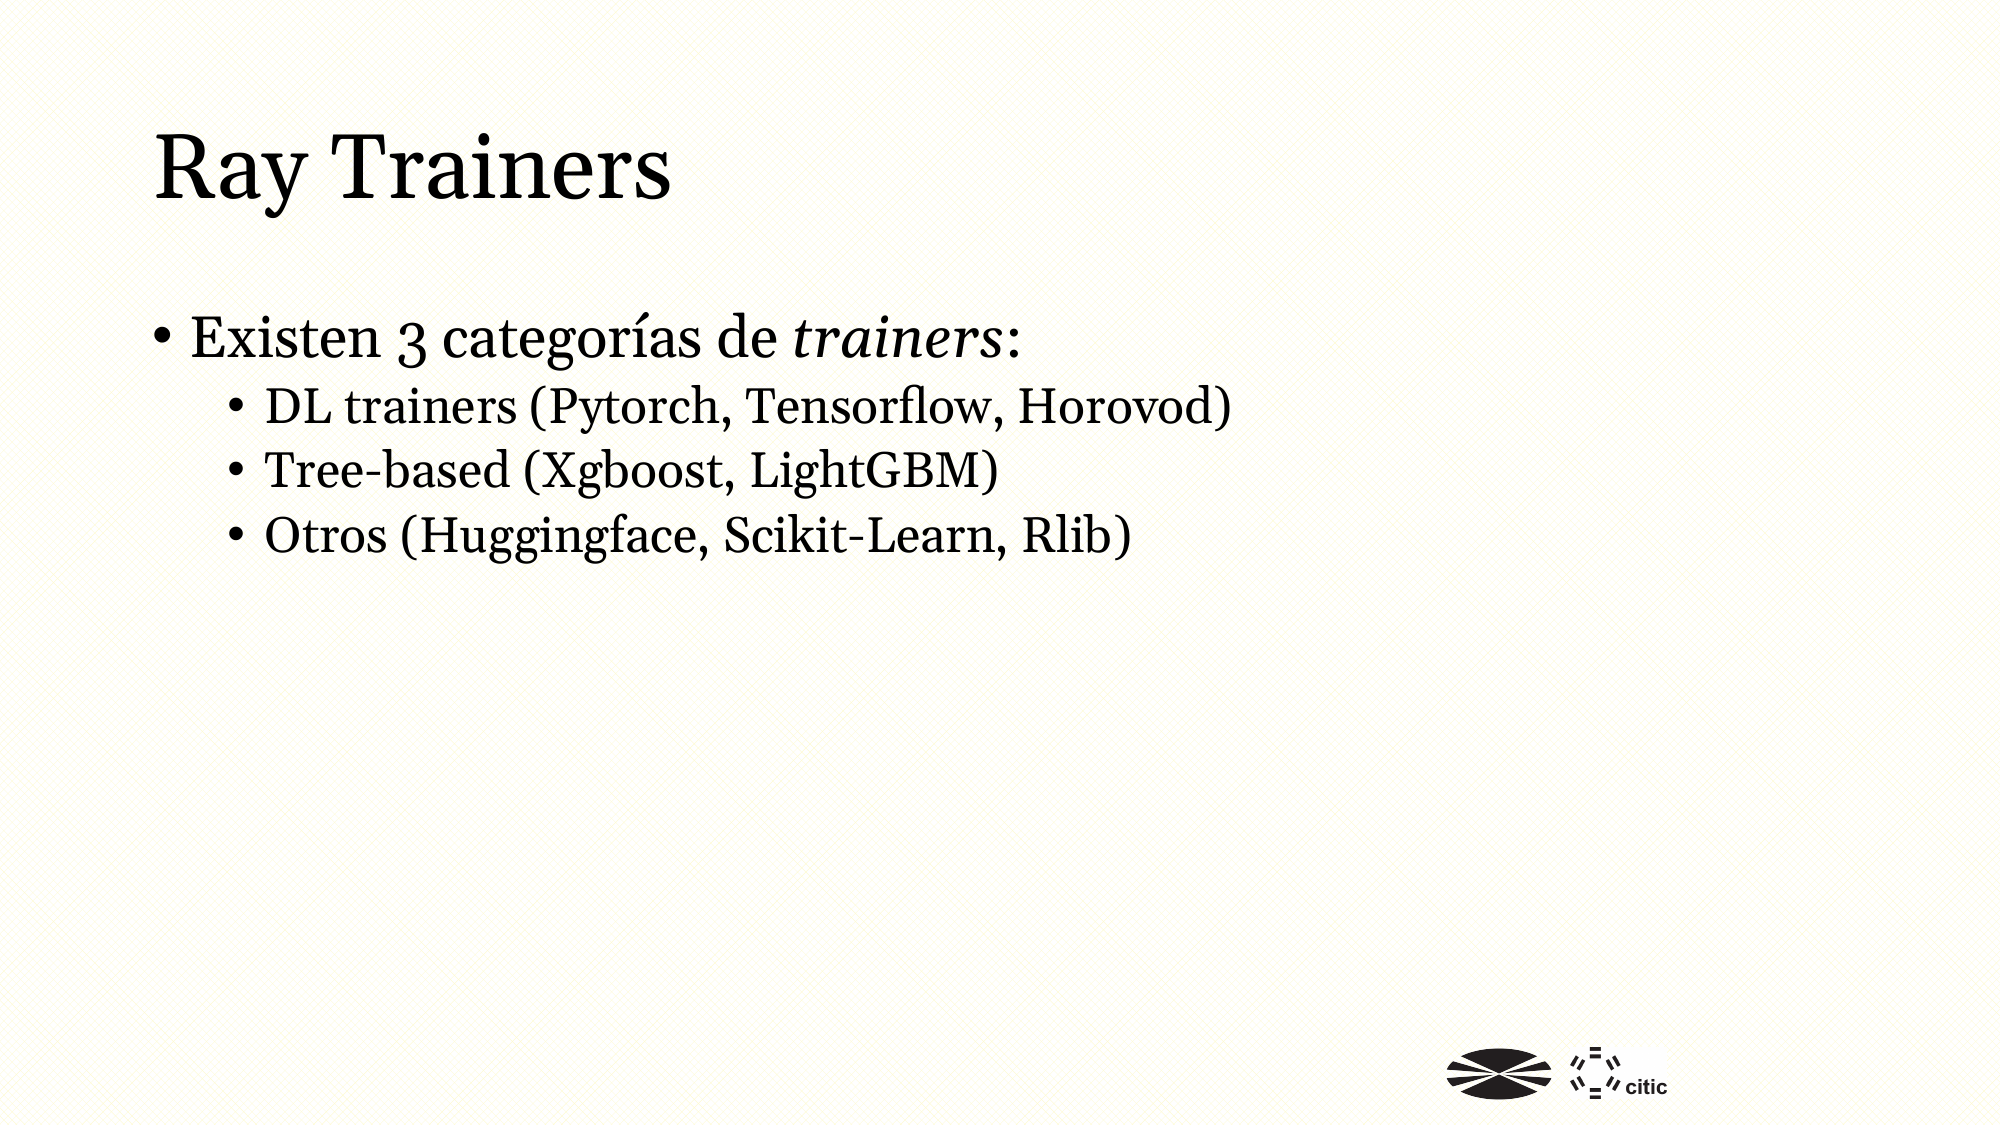

# Ray Trainers
Existen 3 categorías de trainers:
DL trainers (Pytorch, Tensorflow, Horovod)
Tree-based (Xgboost, LightGBM)
Otros (Huggingface, Scikit-Learn, Rlib)